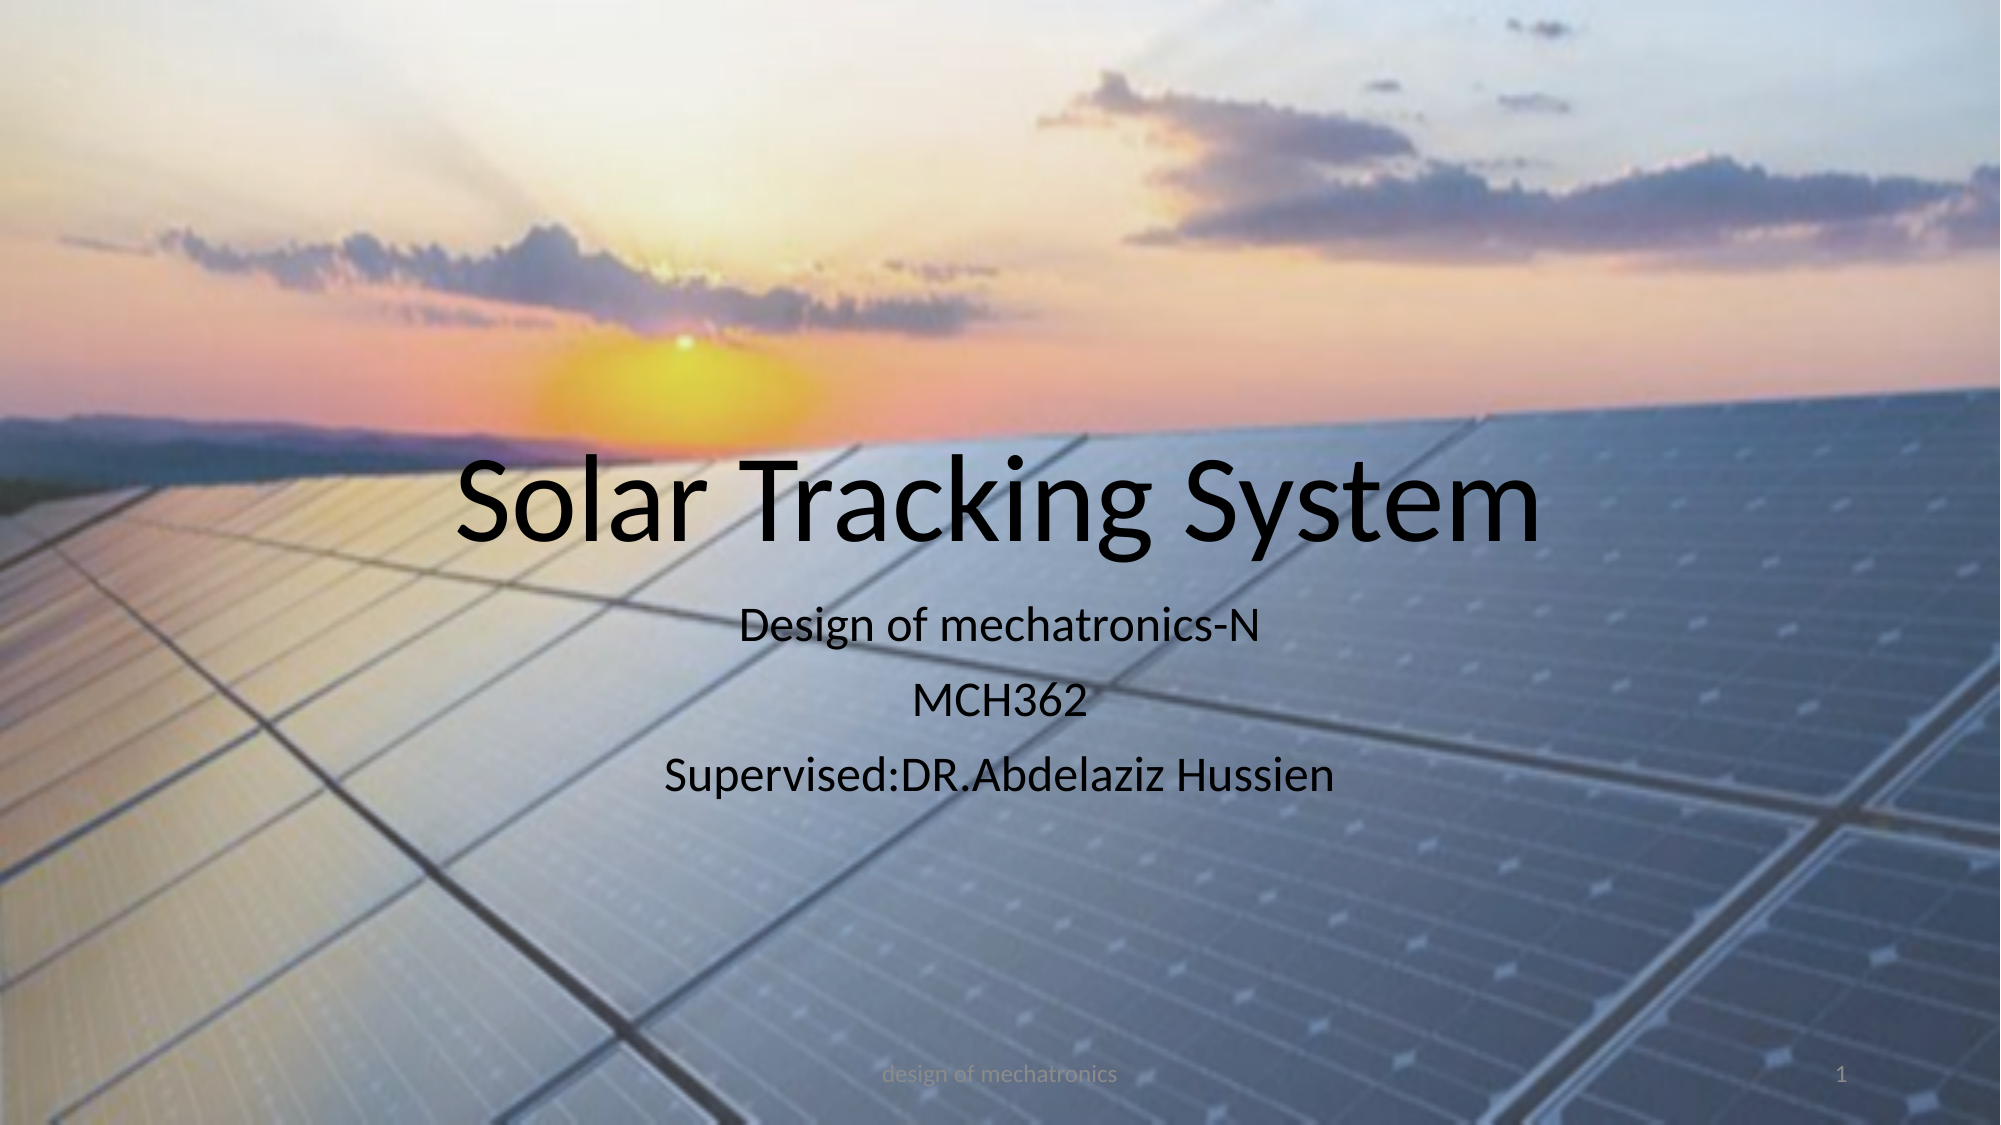

# Solar Tracking System
CONTENT

INTRODUCTION
WHAT IS SOLAR TRACKERS
NEED OF SOLAR TRACKERS
TYPES OF SOLAR TRACKERS
INTERNAL BIOCK DIAGREM
WORKING PRINCIPLE
HARDWARE COPONENTS OF SOLAR TRACKER
COMPARISON OF STATIONARY VS TRACKED SOLAR ENERGY
ADVANTAGES
DISADVANTAGES
CONCLUTION
REFERENCE
Design of mechatronics-N
MCH362
Supervised:DR.Abdelaziz Hussien
design of mechatronics
1